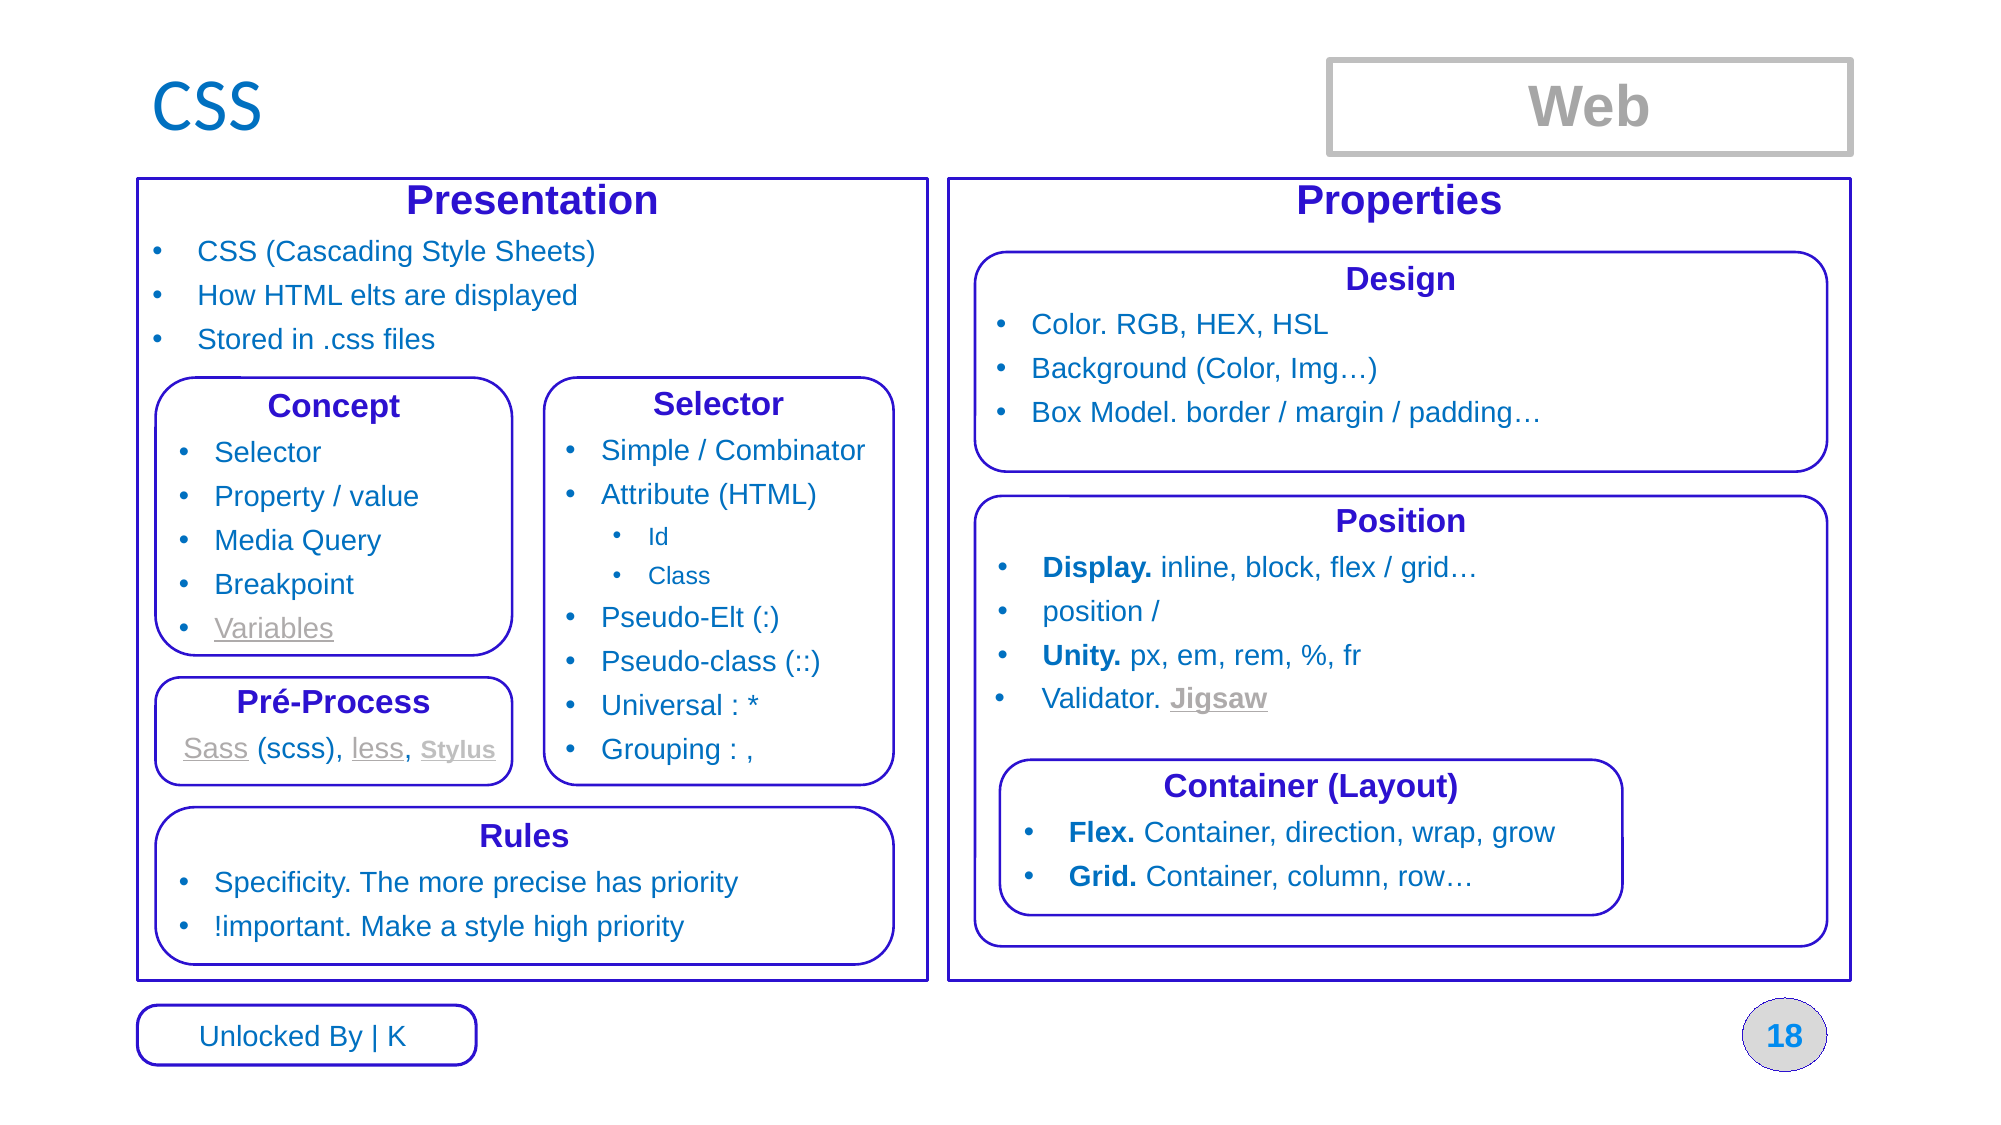

# CSS
Web
Properties
Presentation
CSS (Cascading Style Sheets)
How HTML elts are displayed
Stored in .css files

Design
Color. RGB, HEX, HSL
Background (Color, Img…)
Box Model. border / margin / padding…
Concept
Selector
Property / value
Media Query
Breakpoint
Variables
Selector
Simple / Combinator
Attribute (HTML)
Id
Class
Pseudo-Elt (:)
Pseudo-class (::)
Universal : *
Grouping : ,
Position
Display. inline, block, flex / grid…
position /
Unity. px, em, rem, %, fr
Validator. Jigsaw
Pré-Process
Sass (scss), less, Stylus
Container (Layout)
Flex. Container, direction, wrap, grow
Grid. Container, column, row…
Rules
Specificity. The more precise has priority
!important. Make a style high priority
18
Unlocked By | K